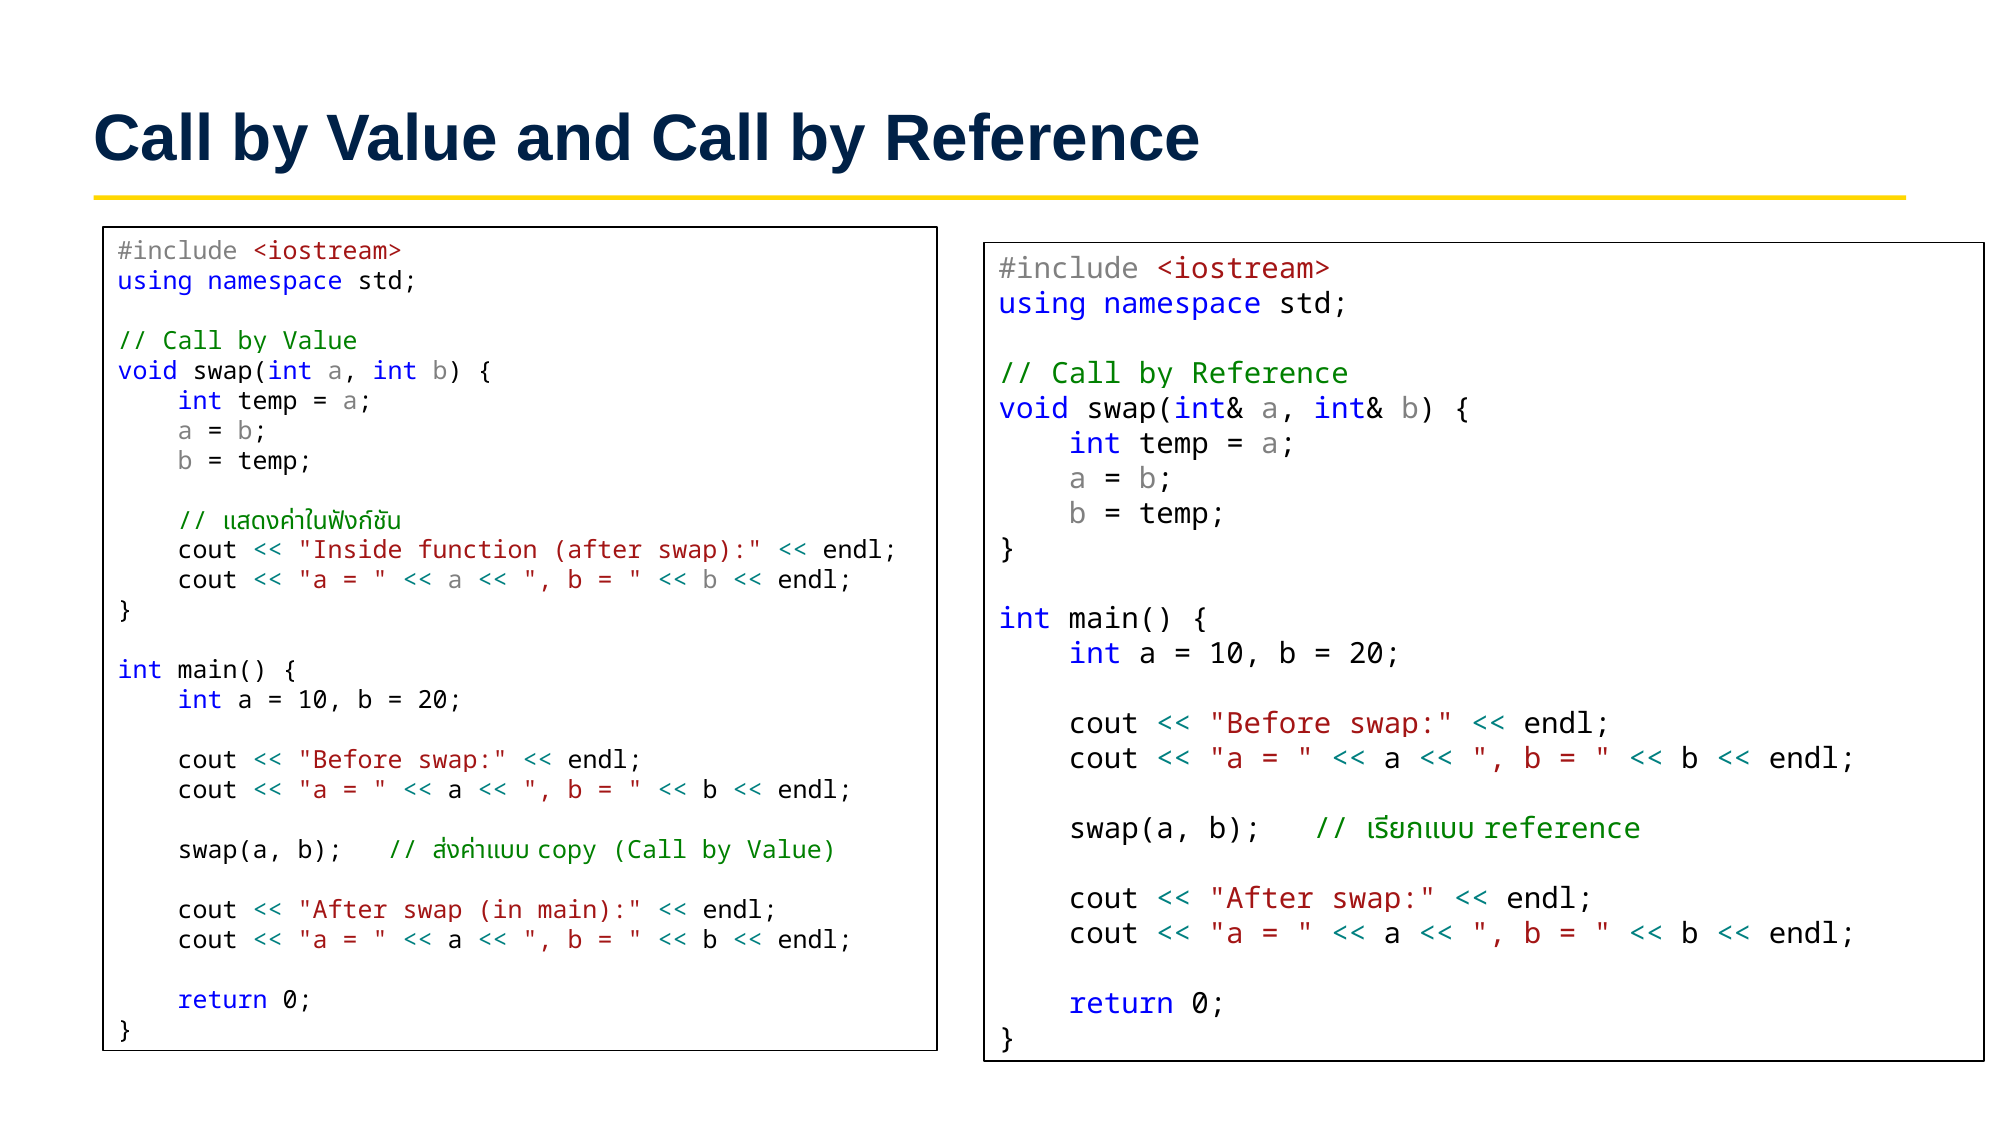

Call by Value and Call by Reference

#include <iostream>
using namespace std;

// Call by Value
void swap(int a, int b) {
    int temp = a;
    a = b;
    b = temp;

    // แสดงค่าในฟังก์ชัน
    cout << "Inside function (after swap):" << endl;
    cout << "a = " << a << ", b = " << b << endl;
}

int main() {
    int a = 10, b = 20;

    cout << "Before swap:" << endl;
    cout << "a = " << a << ", b = " << b << endl;

    swap(a, b);   // ส่งค่าแบบ copy (Call by Value)

    cout << "After swap (in main):" << endl;
    cout << "a = " << a << ", b = " << b << endl;

    return 0;
}
#include <iostream>
using namespace std;

// Call by Reference
void swap(int& a, int& b) {
    int temp = a;
    a = b;
    b = temp;
}

int main() {
    int a = 10, b = 20;

    cout << "Before swap:" << endl;
    cout << "a = " << a << ", b = " << b << endl;

    swap(a, b);   // เรียกแบบ reference

    cout << "After swap:" << endl;
    cout << "a = " << a << ", b = " << b << endl;

    return 0;
}